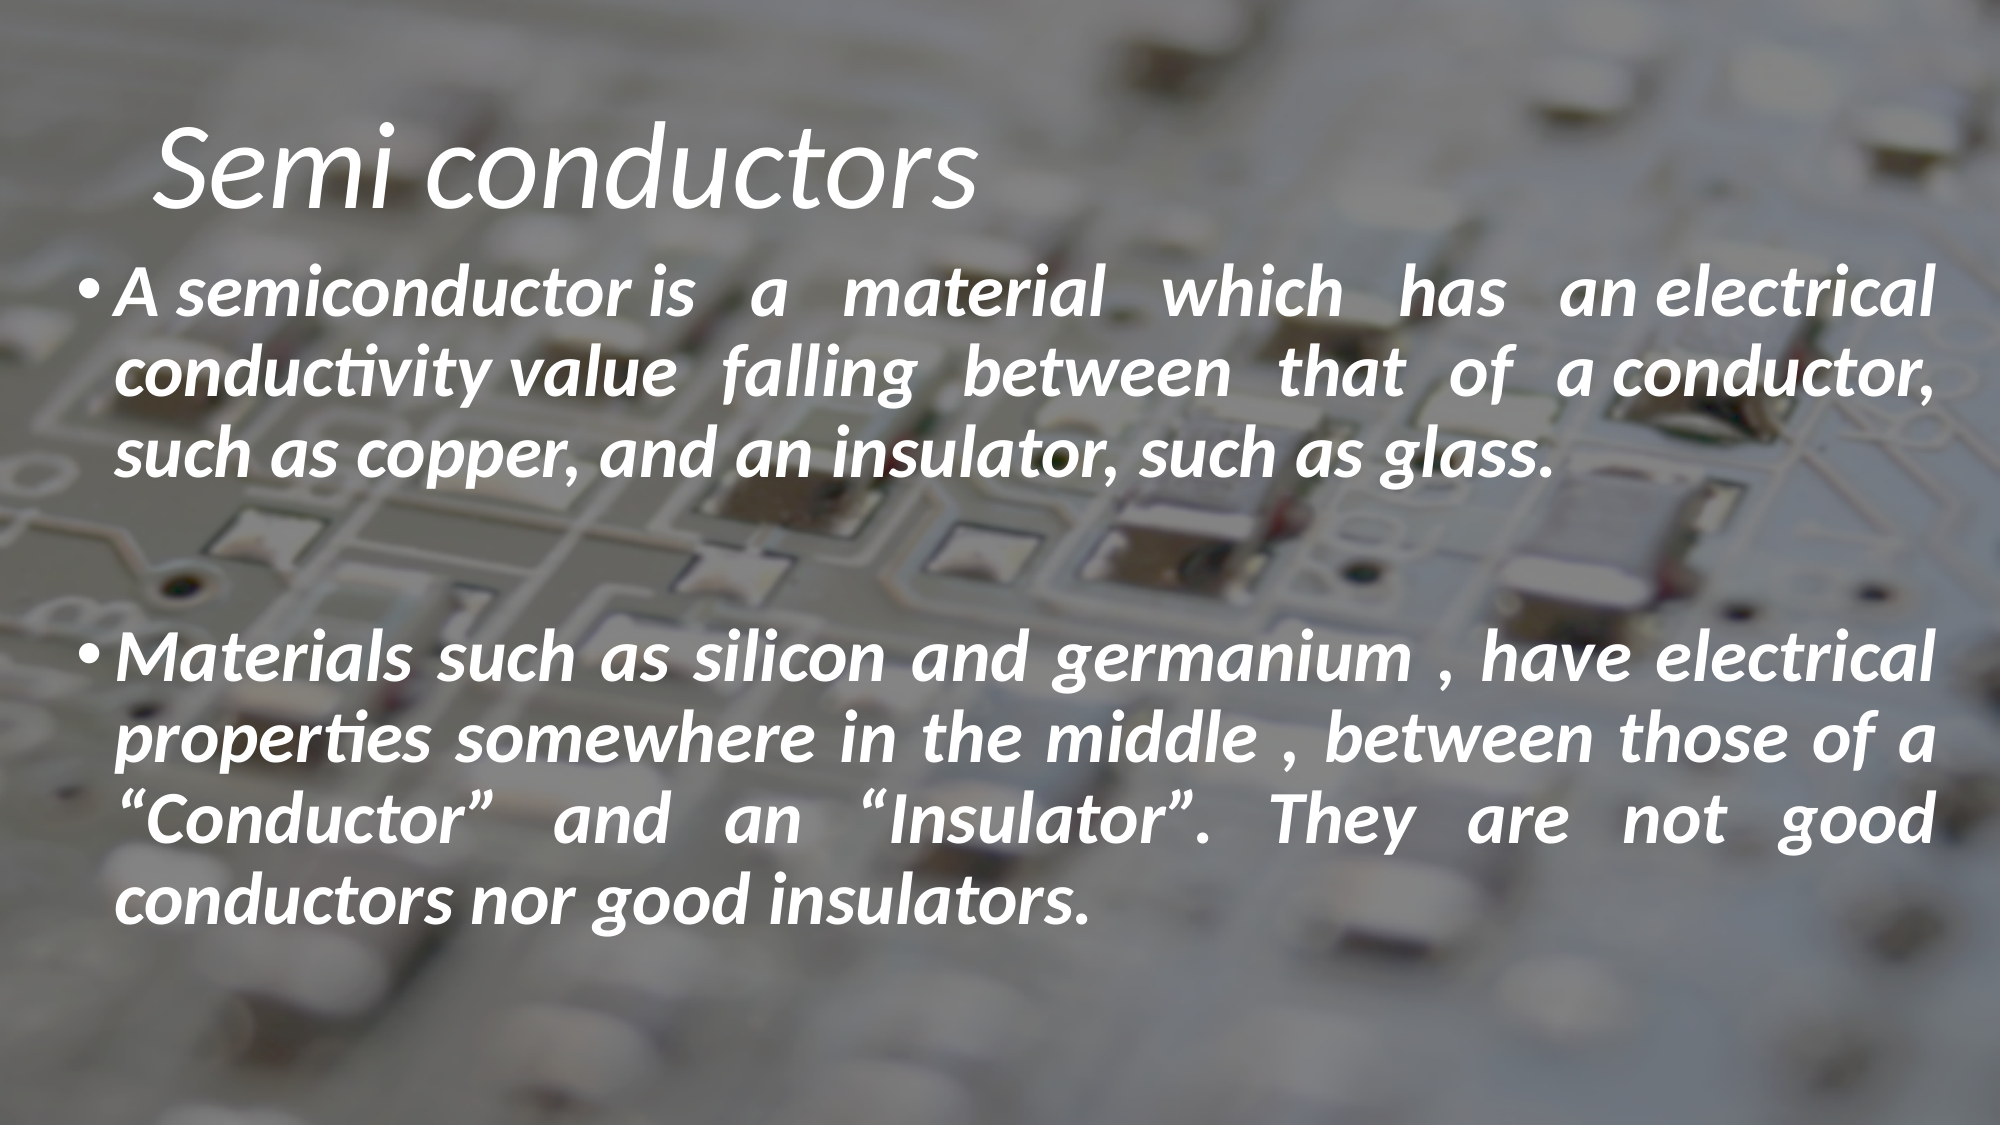

# Semi conductors
A semiconductor is a material which has an electrical conductivity value falling between that of a conductor, such as copper, and an insulator, such as glass.

Materials such as silicon and germanium , have electrical properties somewhere in the middle , between those of a “Conductor” and an “Insulator”. They are not good conductors nor good insulators.